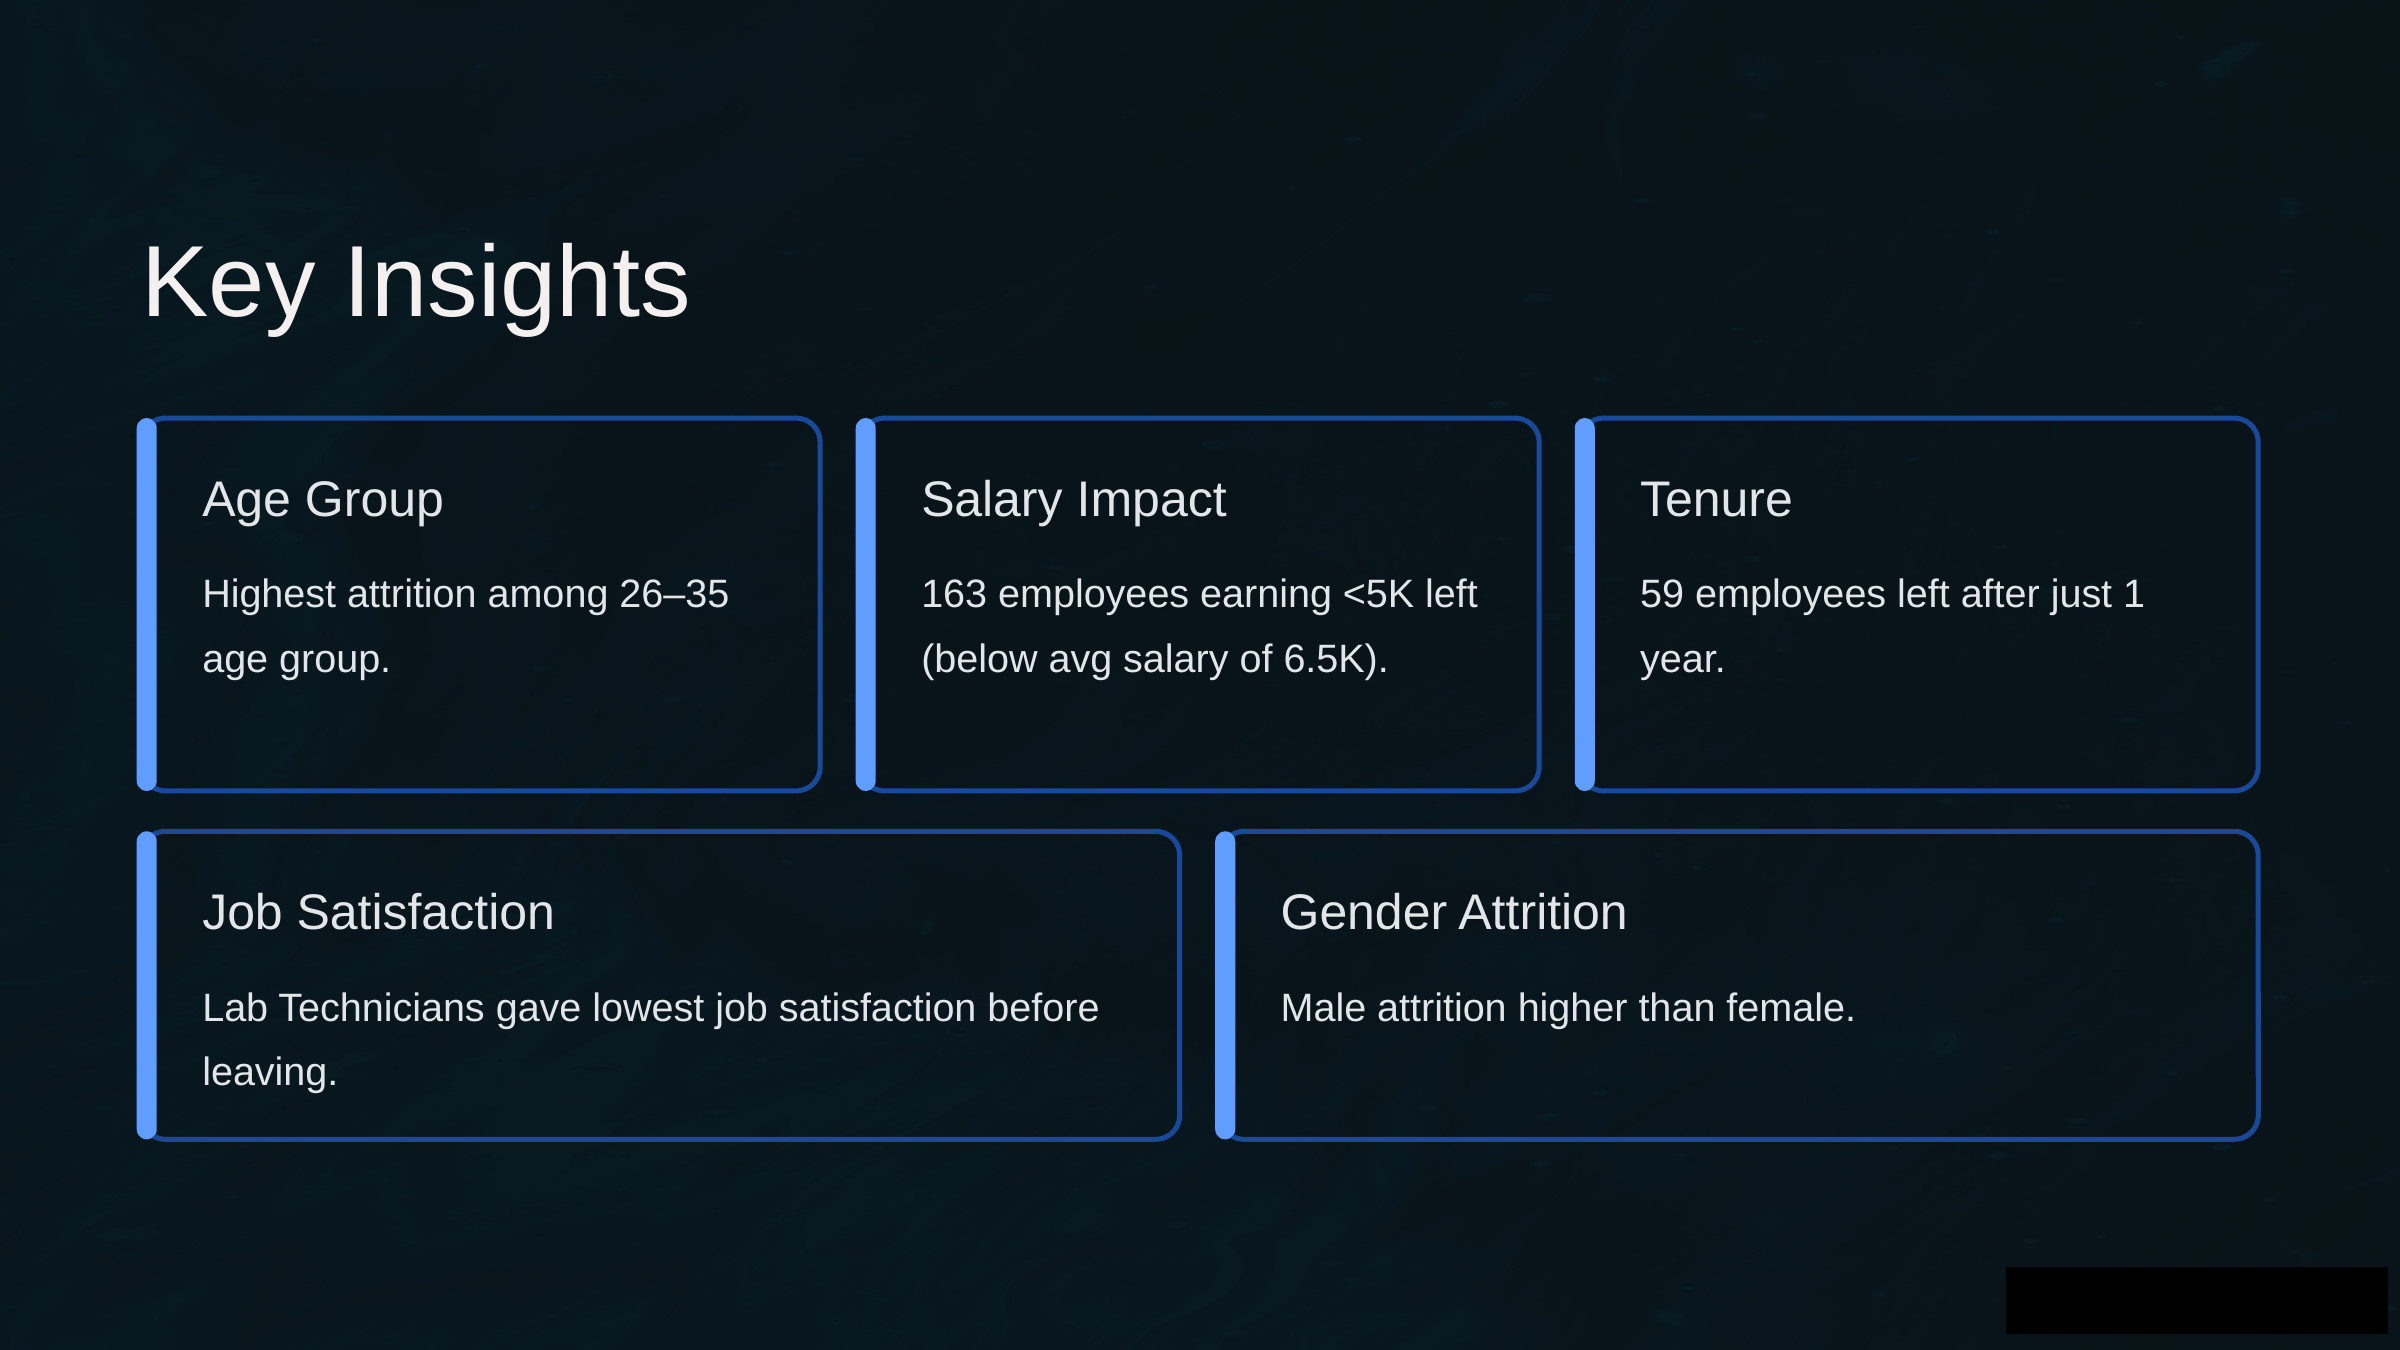

Key Insights

Age Group
Salary Impact
Tenure
Highest attrition among 26–35 age group.
163 employees earning <5K left (below avg salary of 6.5K).
59 employees left after just 1 year.

Job Satisfaction
Gender Attrition
Lab Technicians gave lowest job satisfaction before leaving.
Male attrition higher than female.